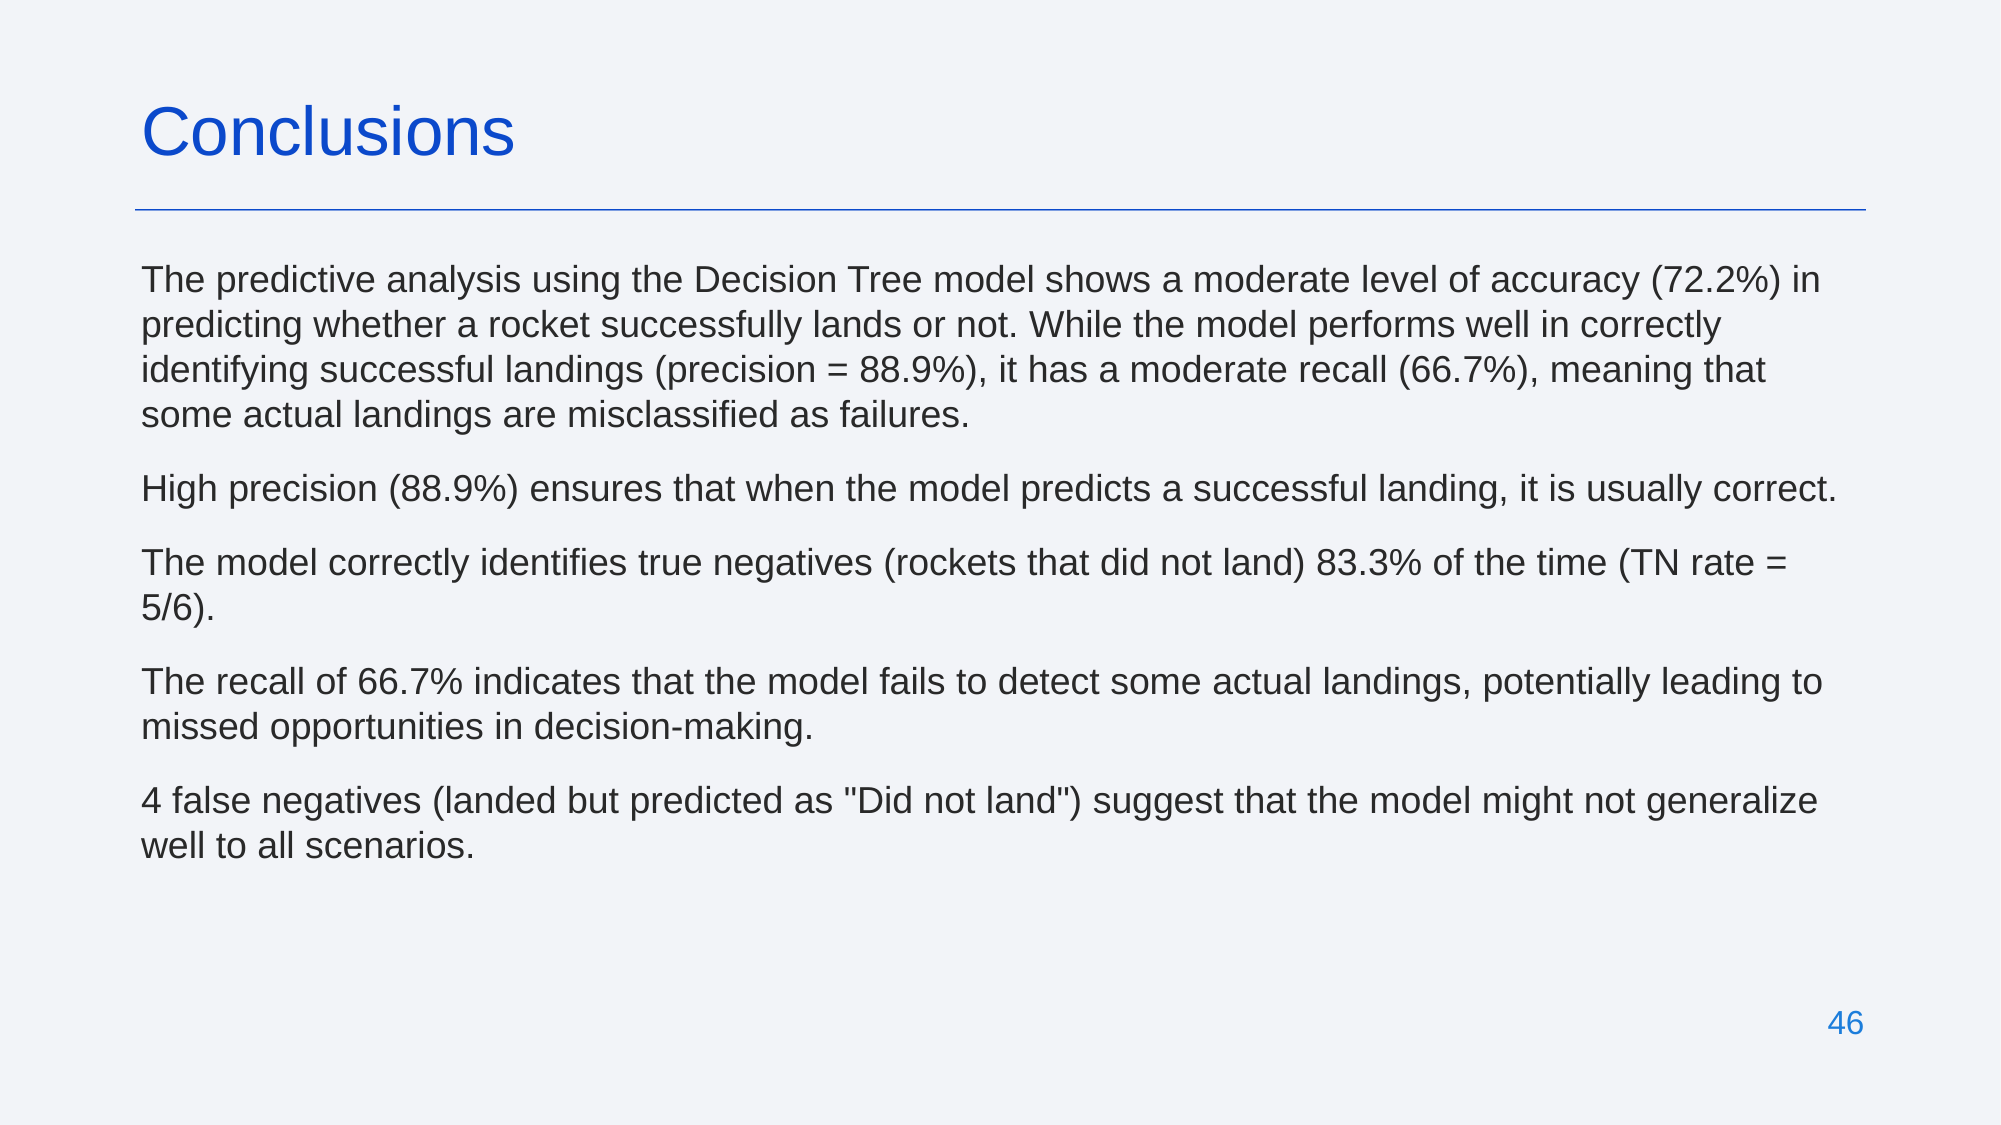

Conclusions
The predictive analysis using the Decision Tree model shows a moderate level of accuracy (72.2%) in predicting whether a rocket successfully lands or not. While the model performs well in correctly identifying successful landings (precision = 88.9%), it has a moderate recall (66.7%), meaning that some actual landings are misclassified as failures.
High precision (88.9%) ensures that when the model predicts a successful landing, it is usually correct.
The model correctly identifies true negatives (rockets that did not land) 83.3% of the time (TN rate = 5/6).
The recall of 66.7% indicates that the model fails to detect some actual landings, potentially leading to missed opportunities in decision-making.
4 false negatives (landed but predicted as "Did not land") suggest that the model might not generalize well to all scenarios.
46